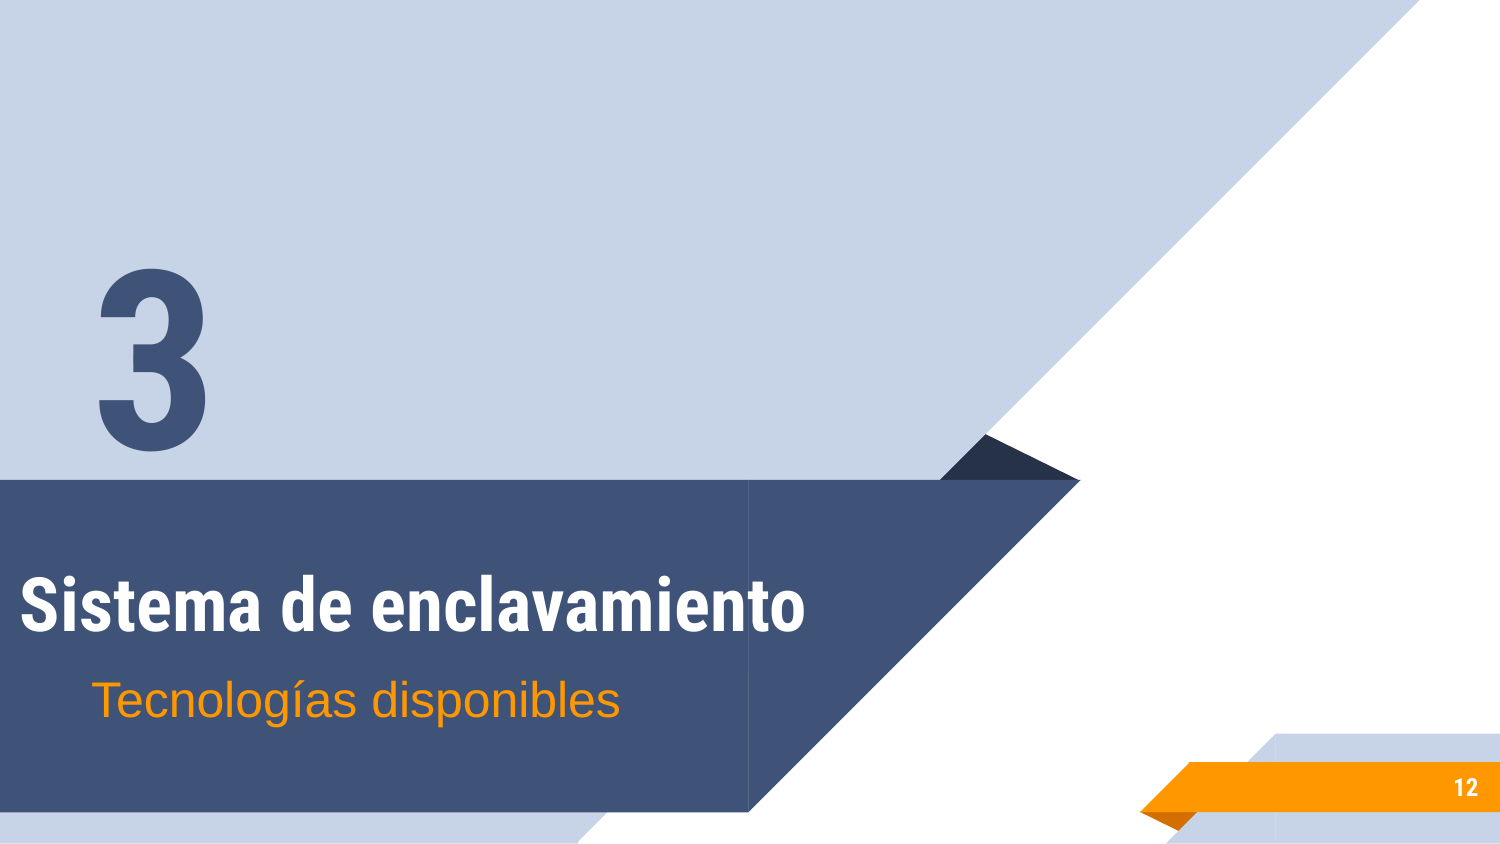

3
# Sistema de enclavamiento
Tecnologías disponibles
12